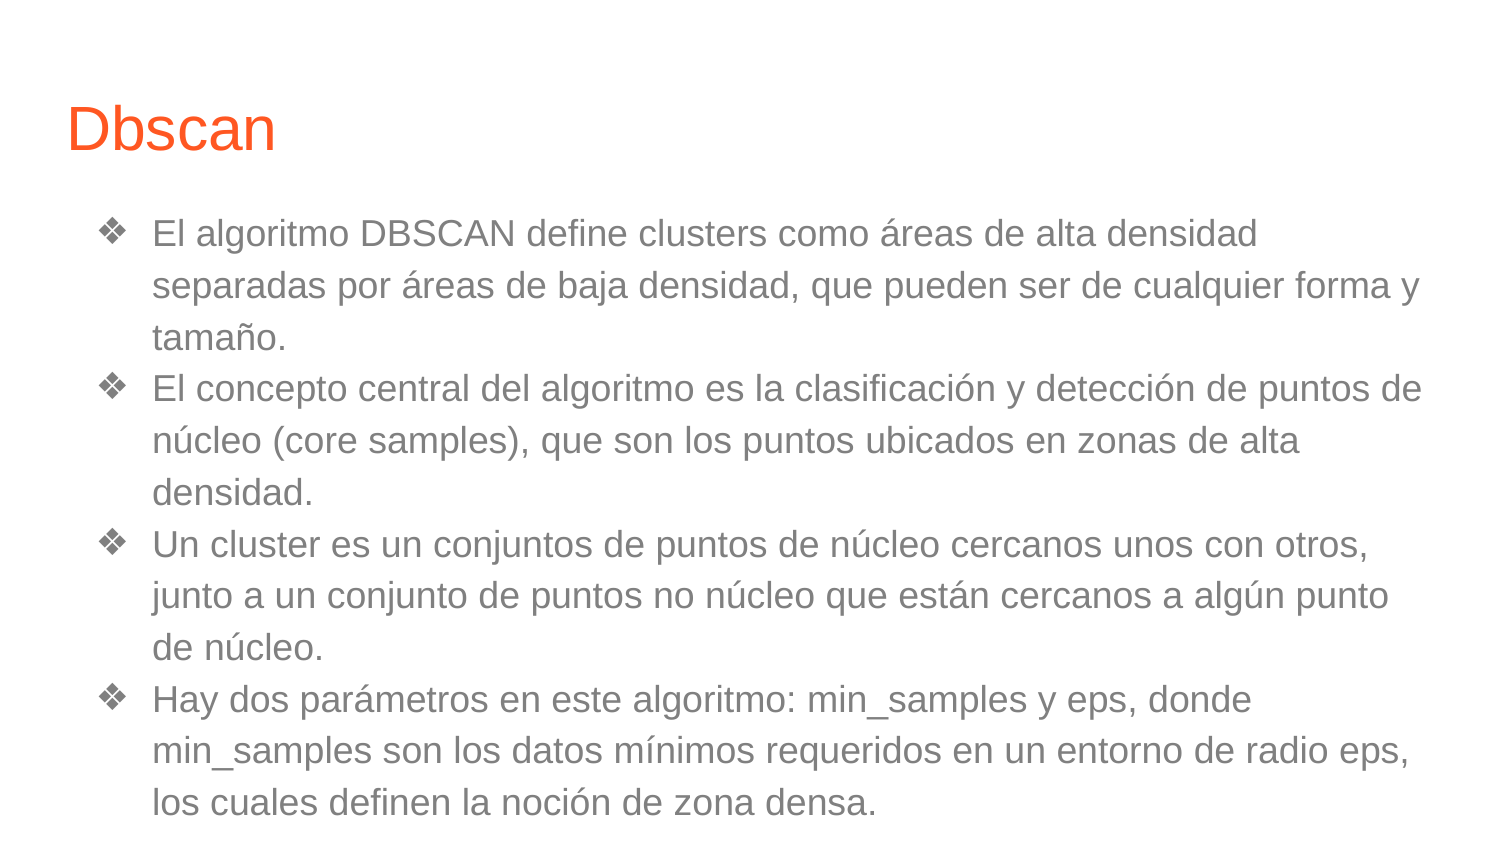

Dbscan
El algoritmo DBSCAN define clusters como áreas de alta densidad separadas por áreas de baja densidad, que pueden ser de cualquier forma y tamaño.
El concepto central del algoritmo es la clasificación y detección de puntos de núcleo (core samples), que son los puntos ubicados en zonas de alta densidad.
Un cluster es un conjuntos de puntos de núcleo cercanos unos con otros, junto a un conjunto de puntos no núcleo que están cercanos a algún punto de núcleo.
Hay dos parámetros en este algoritmo: min_samples y eps, donde min_samples son los datos mínimos requeridos en un entorno de radio eps, los cuales definen la noción de zona densa.